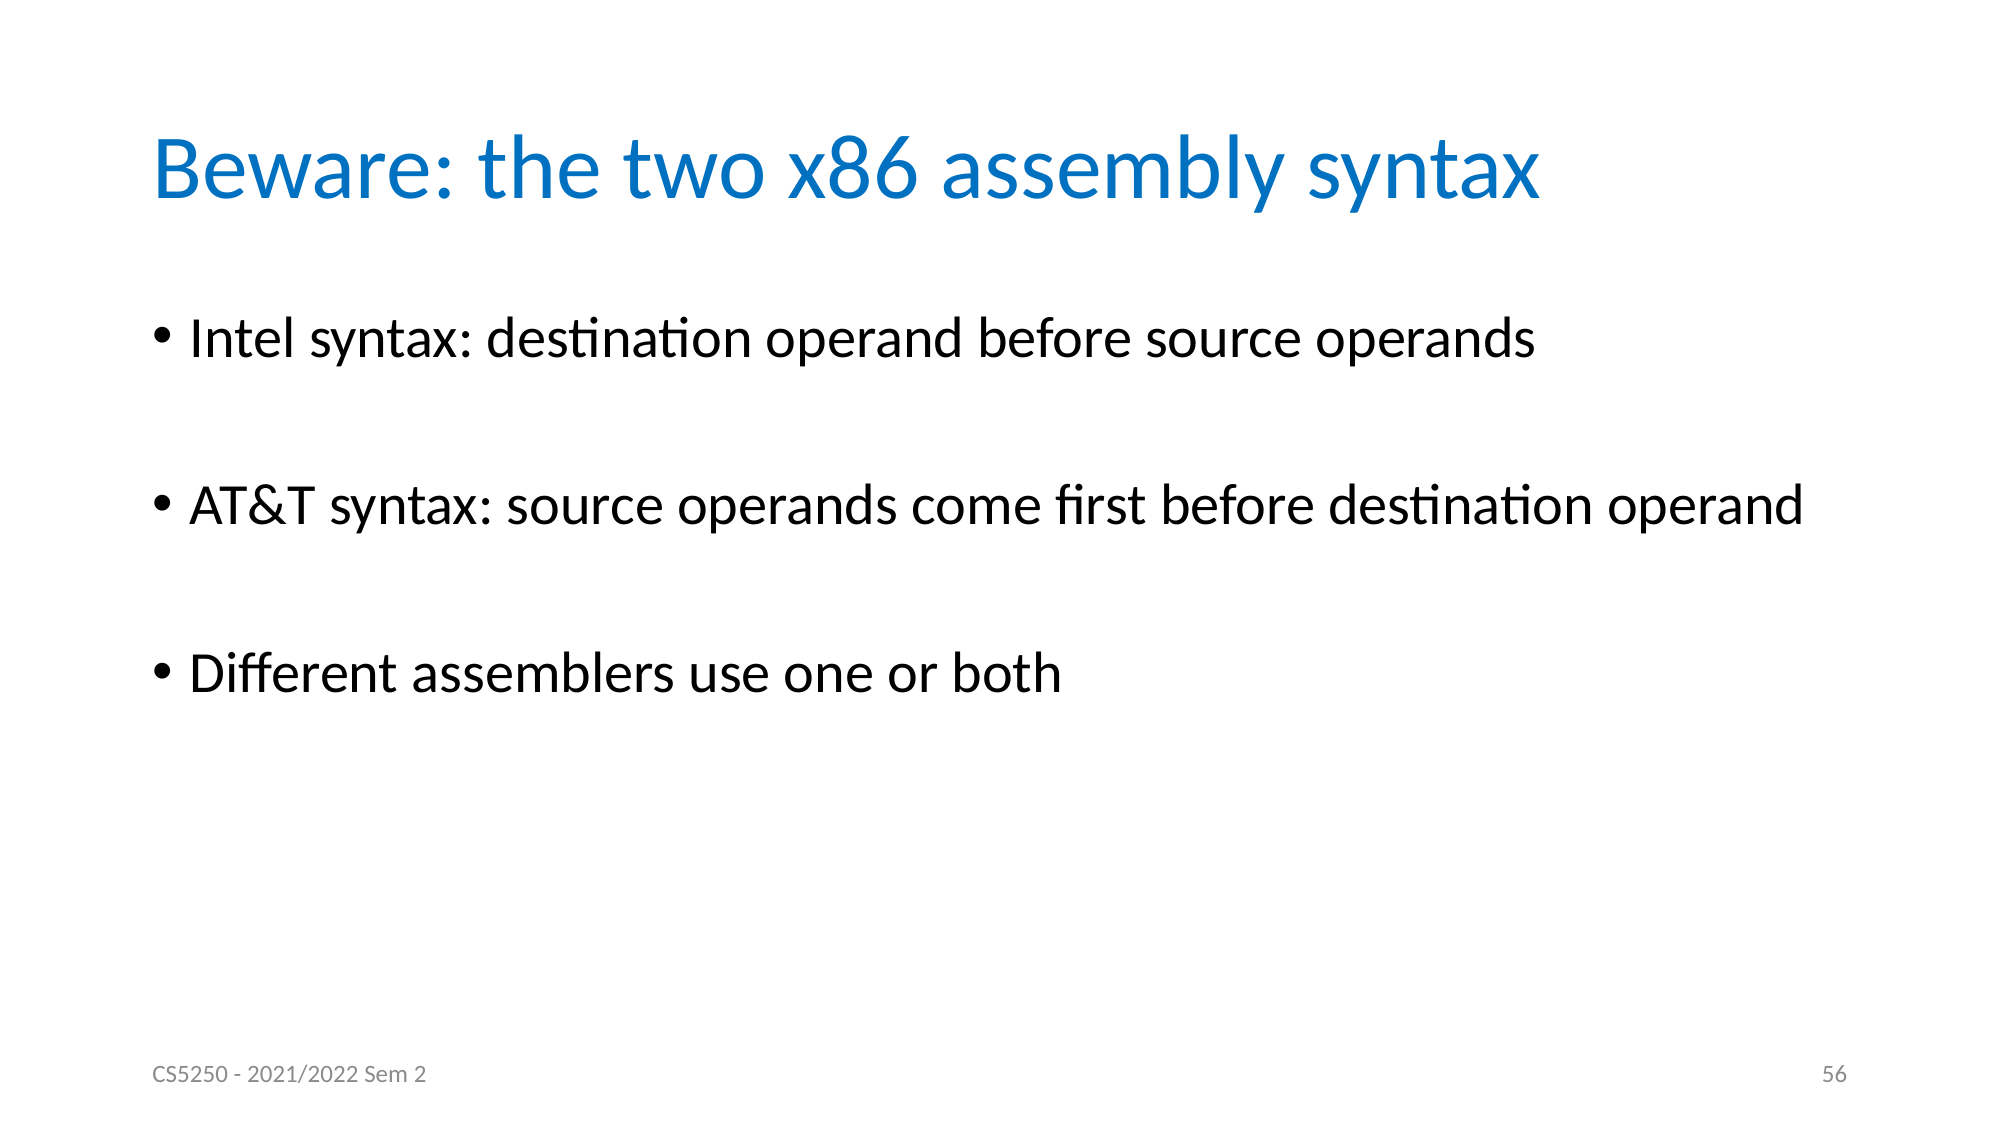

# Beware: the two x86 assembly syntax
Intel syntax: destination operand before source operands

AT&T syntax: source operands come first before destination operand

Different assemblers use one or both
CS5250 - 2021/2022 Sem 2
56